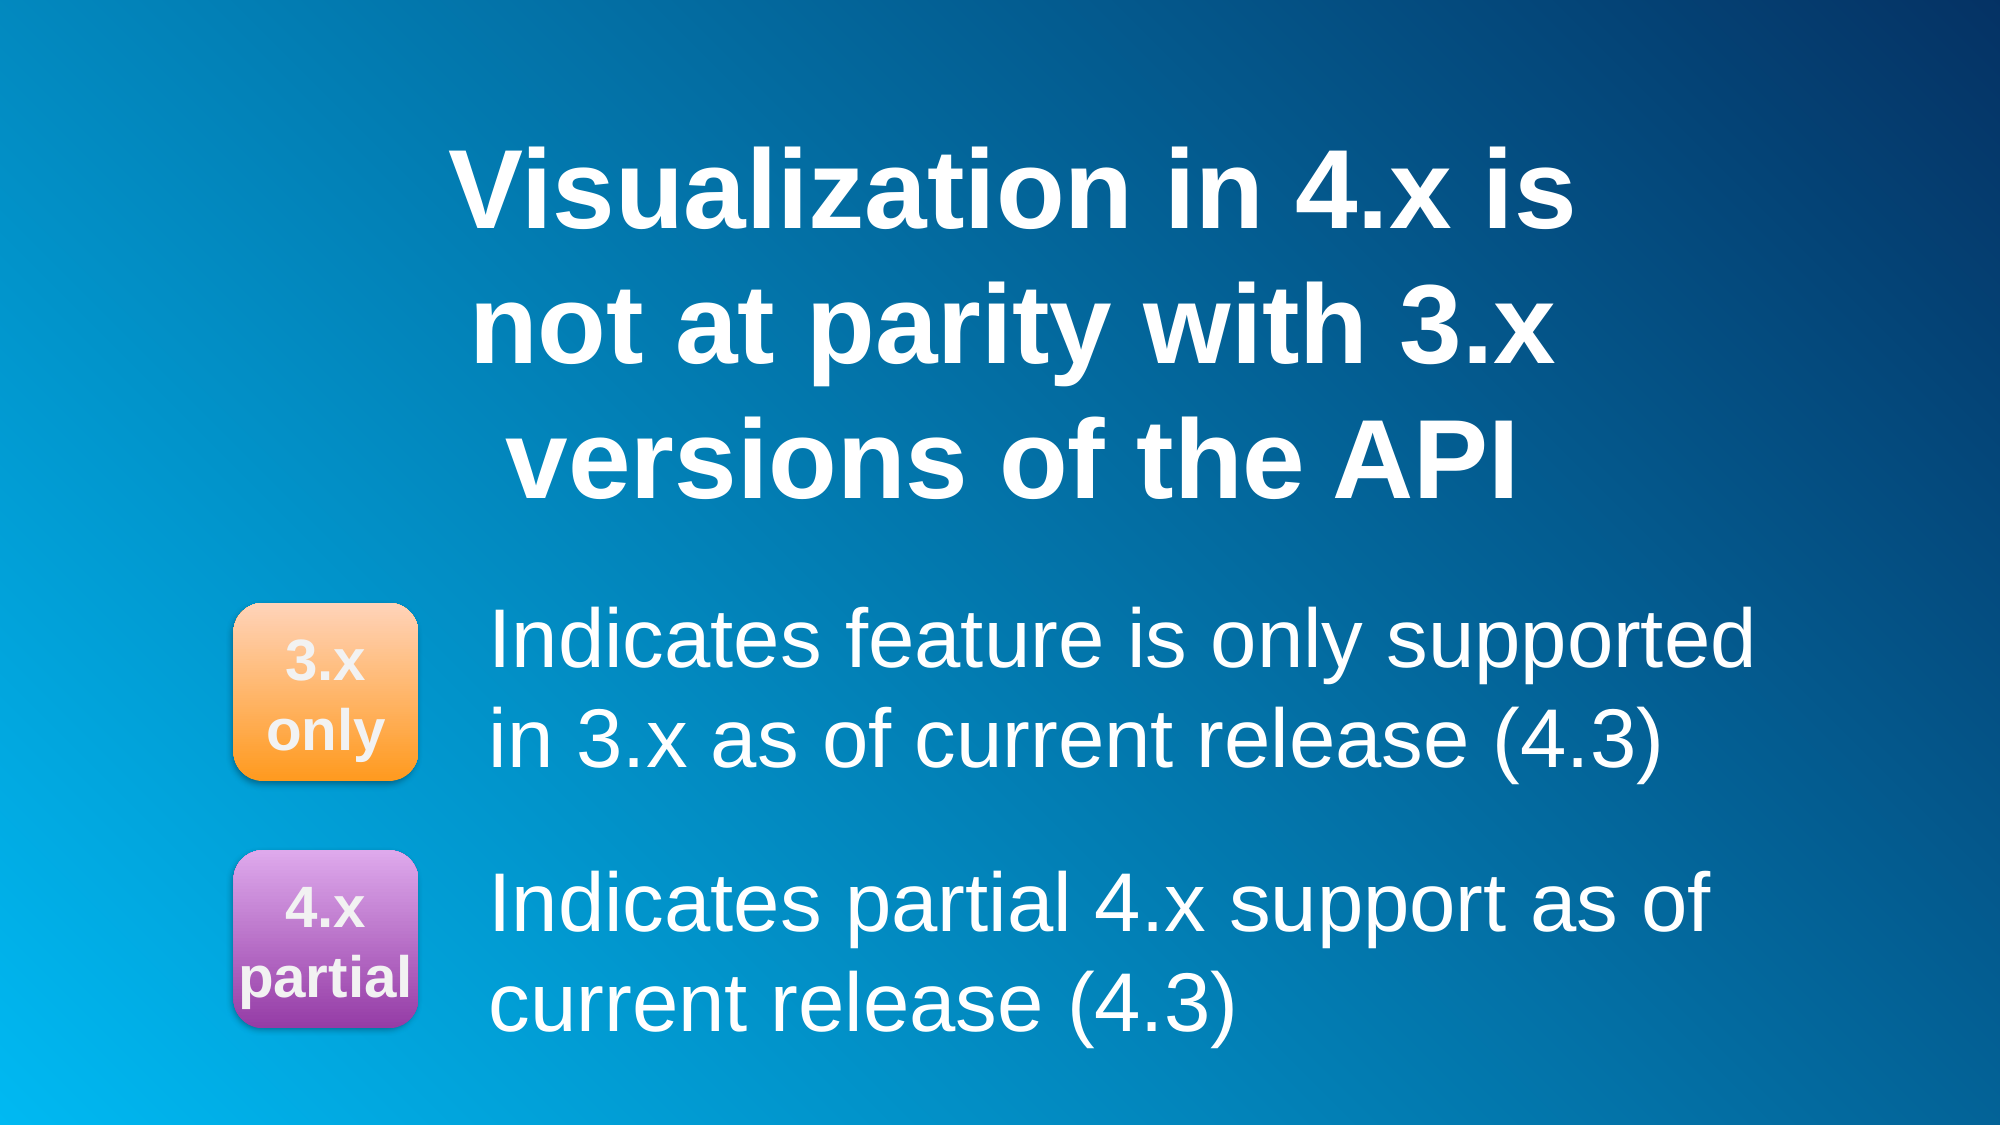

# Visualization in 4.x is not at parity with 3.x versions of the API
Indicates feature is only supported in 3.x as of current release (4.3)
3.x
only
Indicates partial 4.x support as of current release (4.3)
4.x
partial